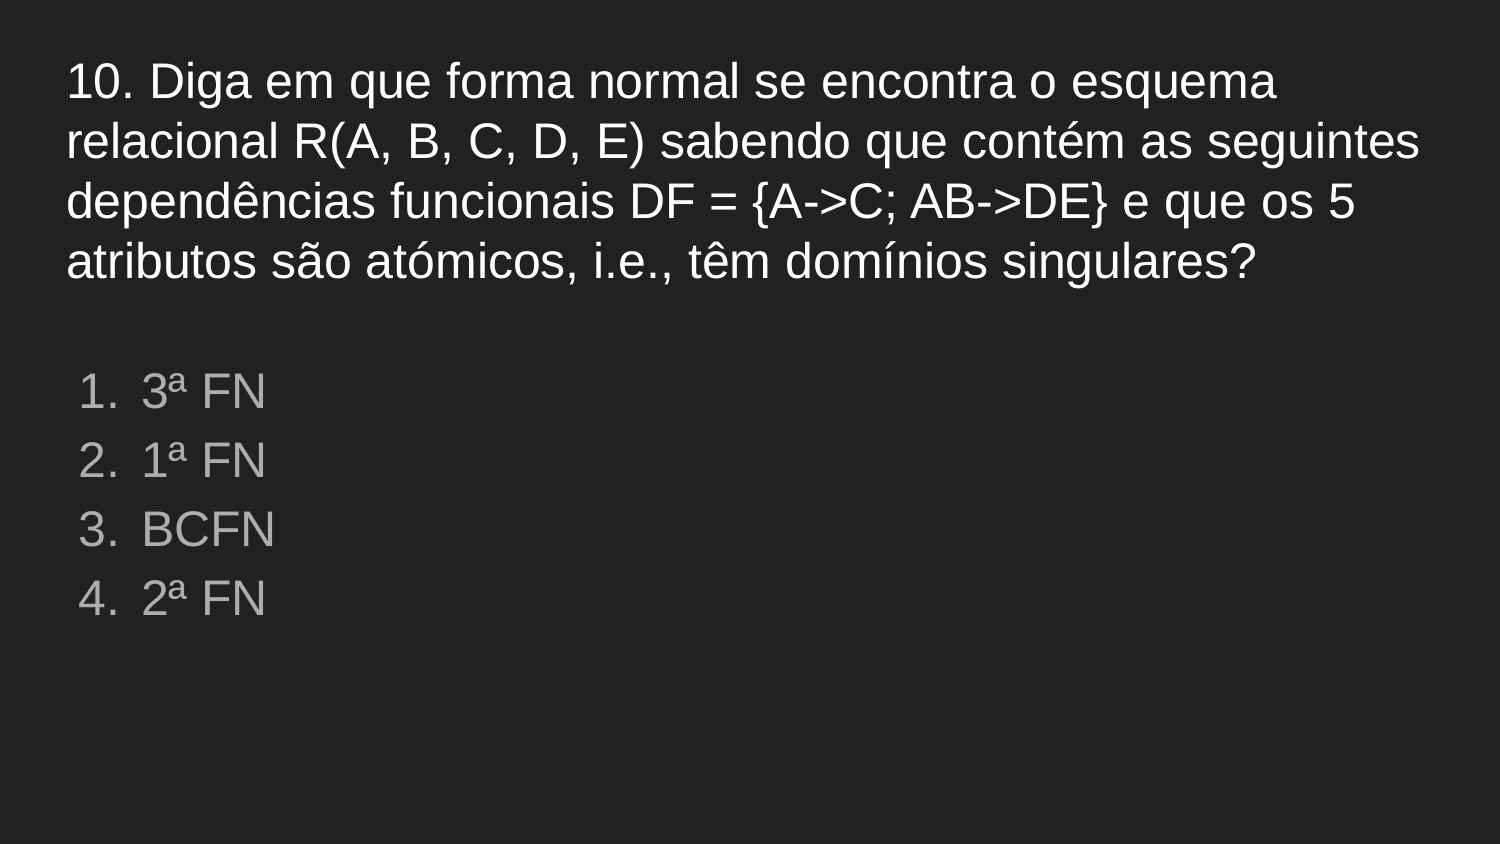

# 10. Diga em que forma normal se encontra o esquema relacional R(A, B, C, D, E) sabendo que contém as seguintes dependências funcionais DF = {A->C; AB->DE} e que os 5 atributos são atómicos, i.e., têm domínios singulares?

3ª FN
1ª FN
BCFN
2ª FN